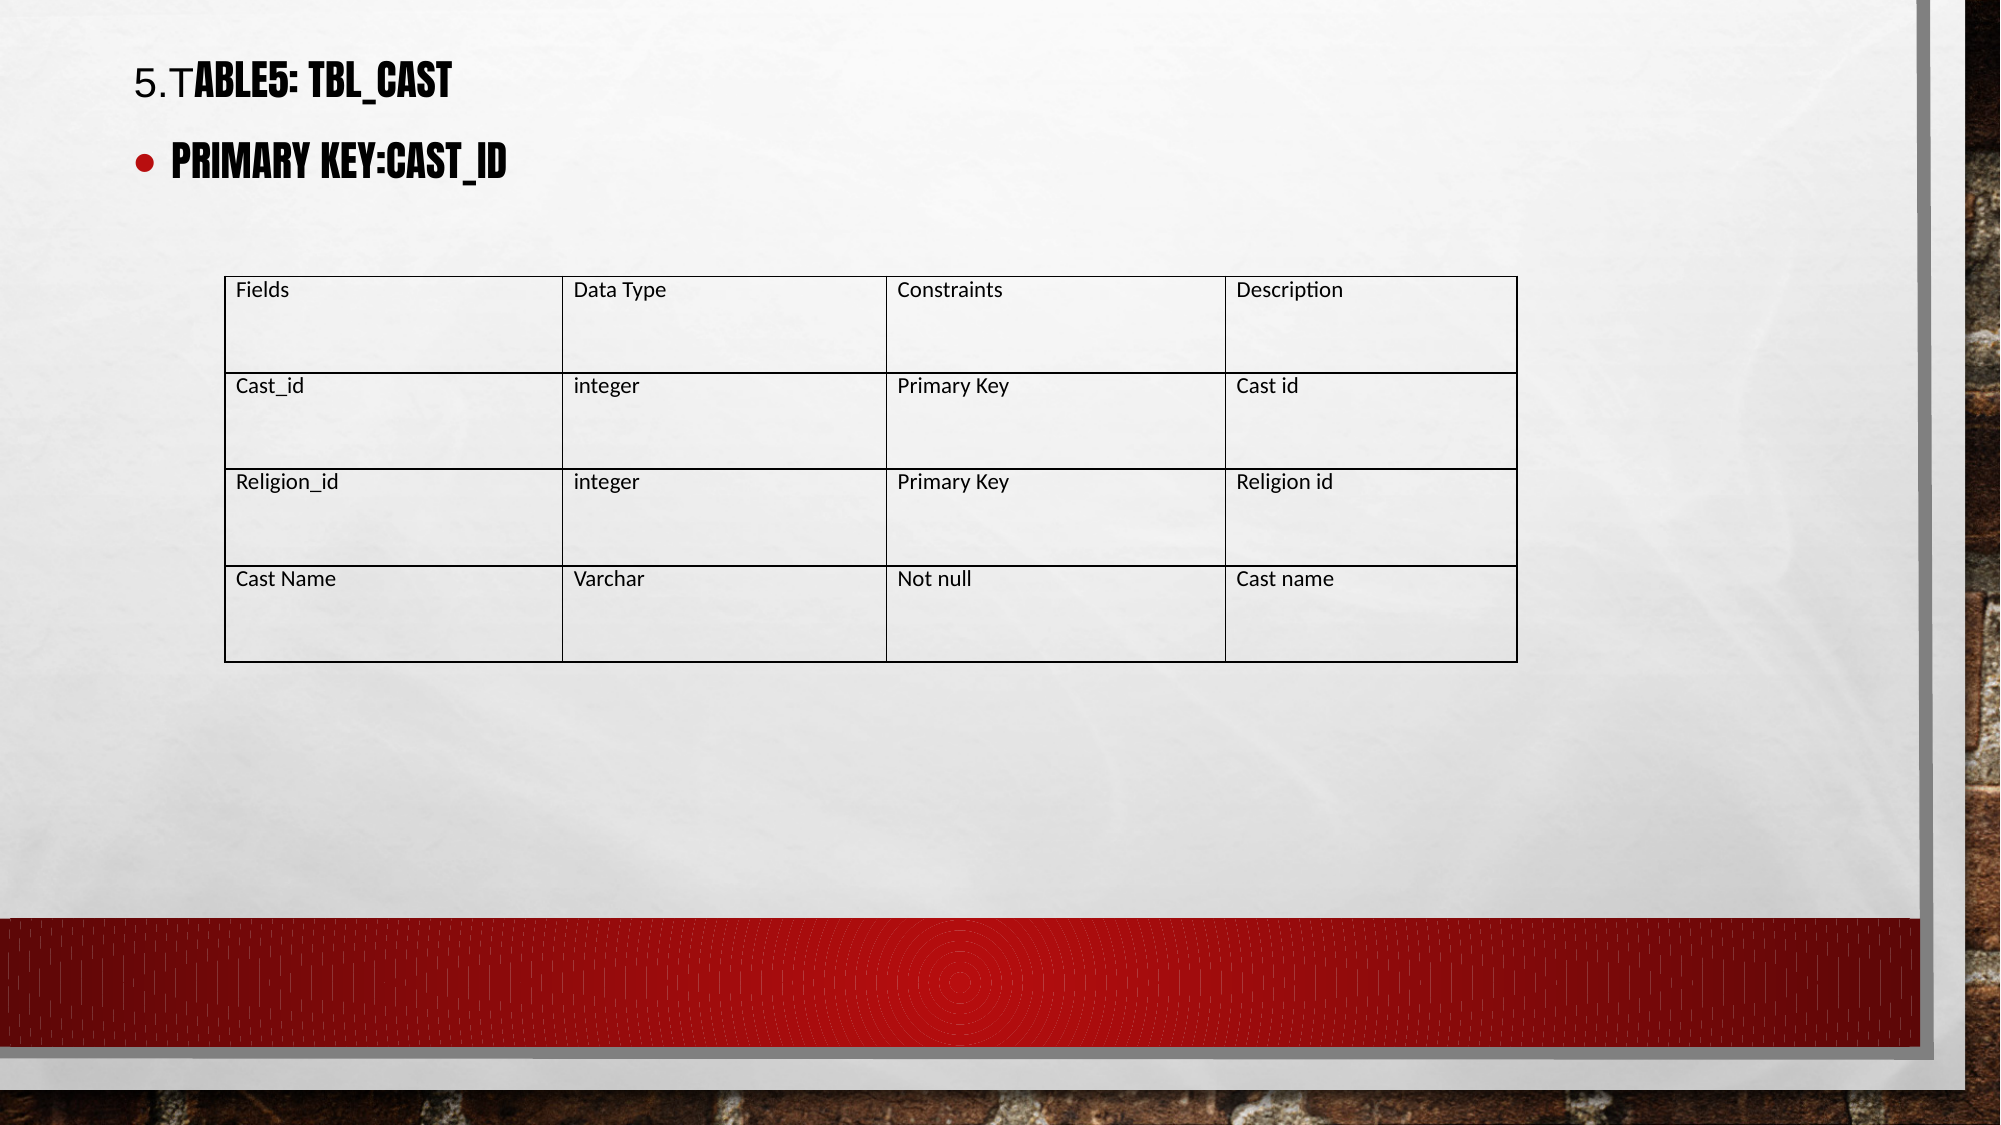

5.table5: tbl_Cast
Primary key:Cast_id

| Fields | Data Type | Constraints | Description |
| --- | --- | --- | --- |
| Cast\_id | integer | Primary Key | Cast id |
| Religion\_id | integer | Primary Key | Religion id |
| Cast Name | Varchar | Not null | Cast name |